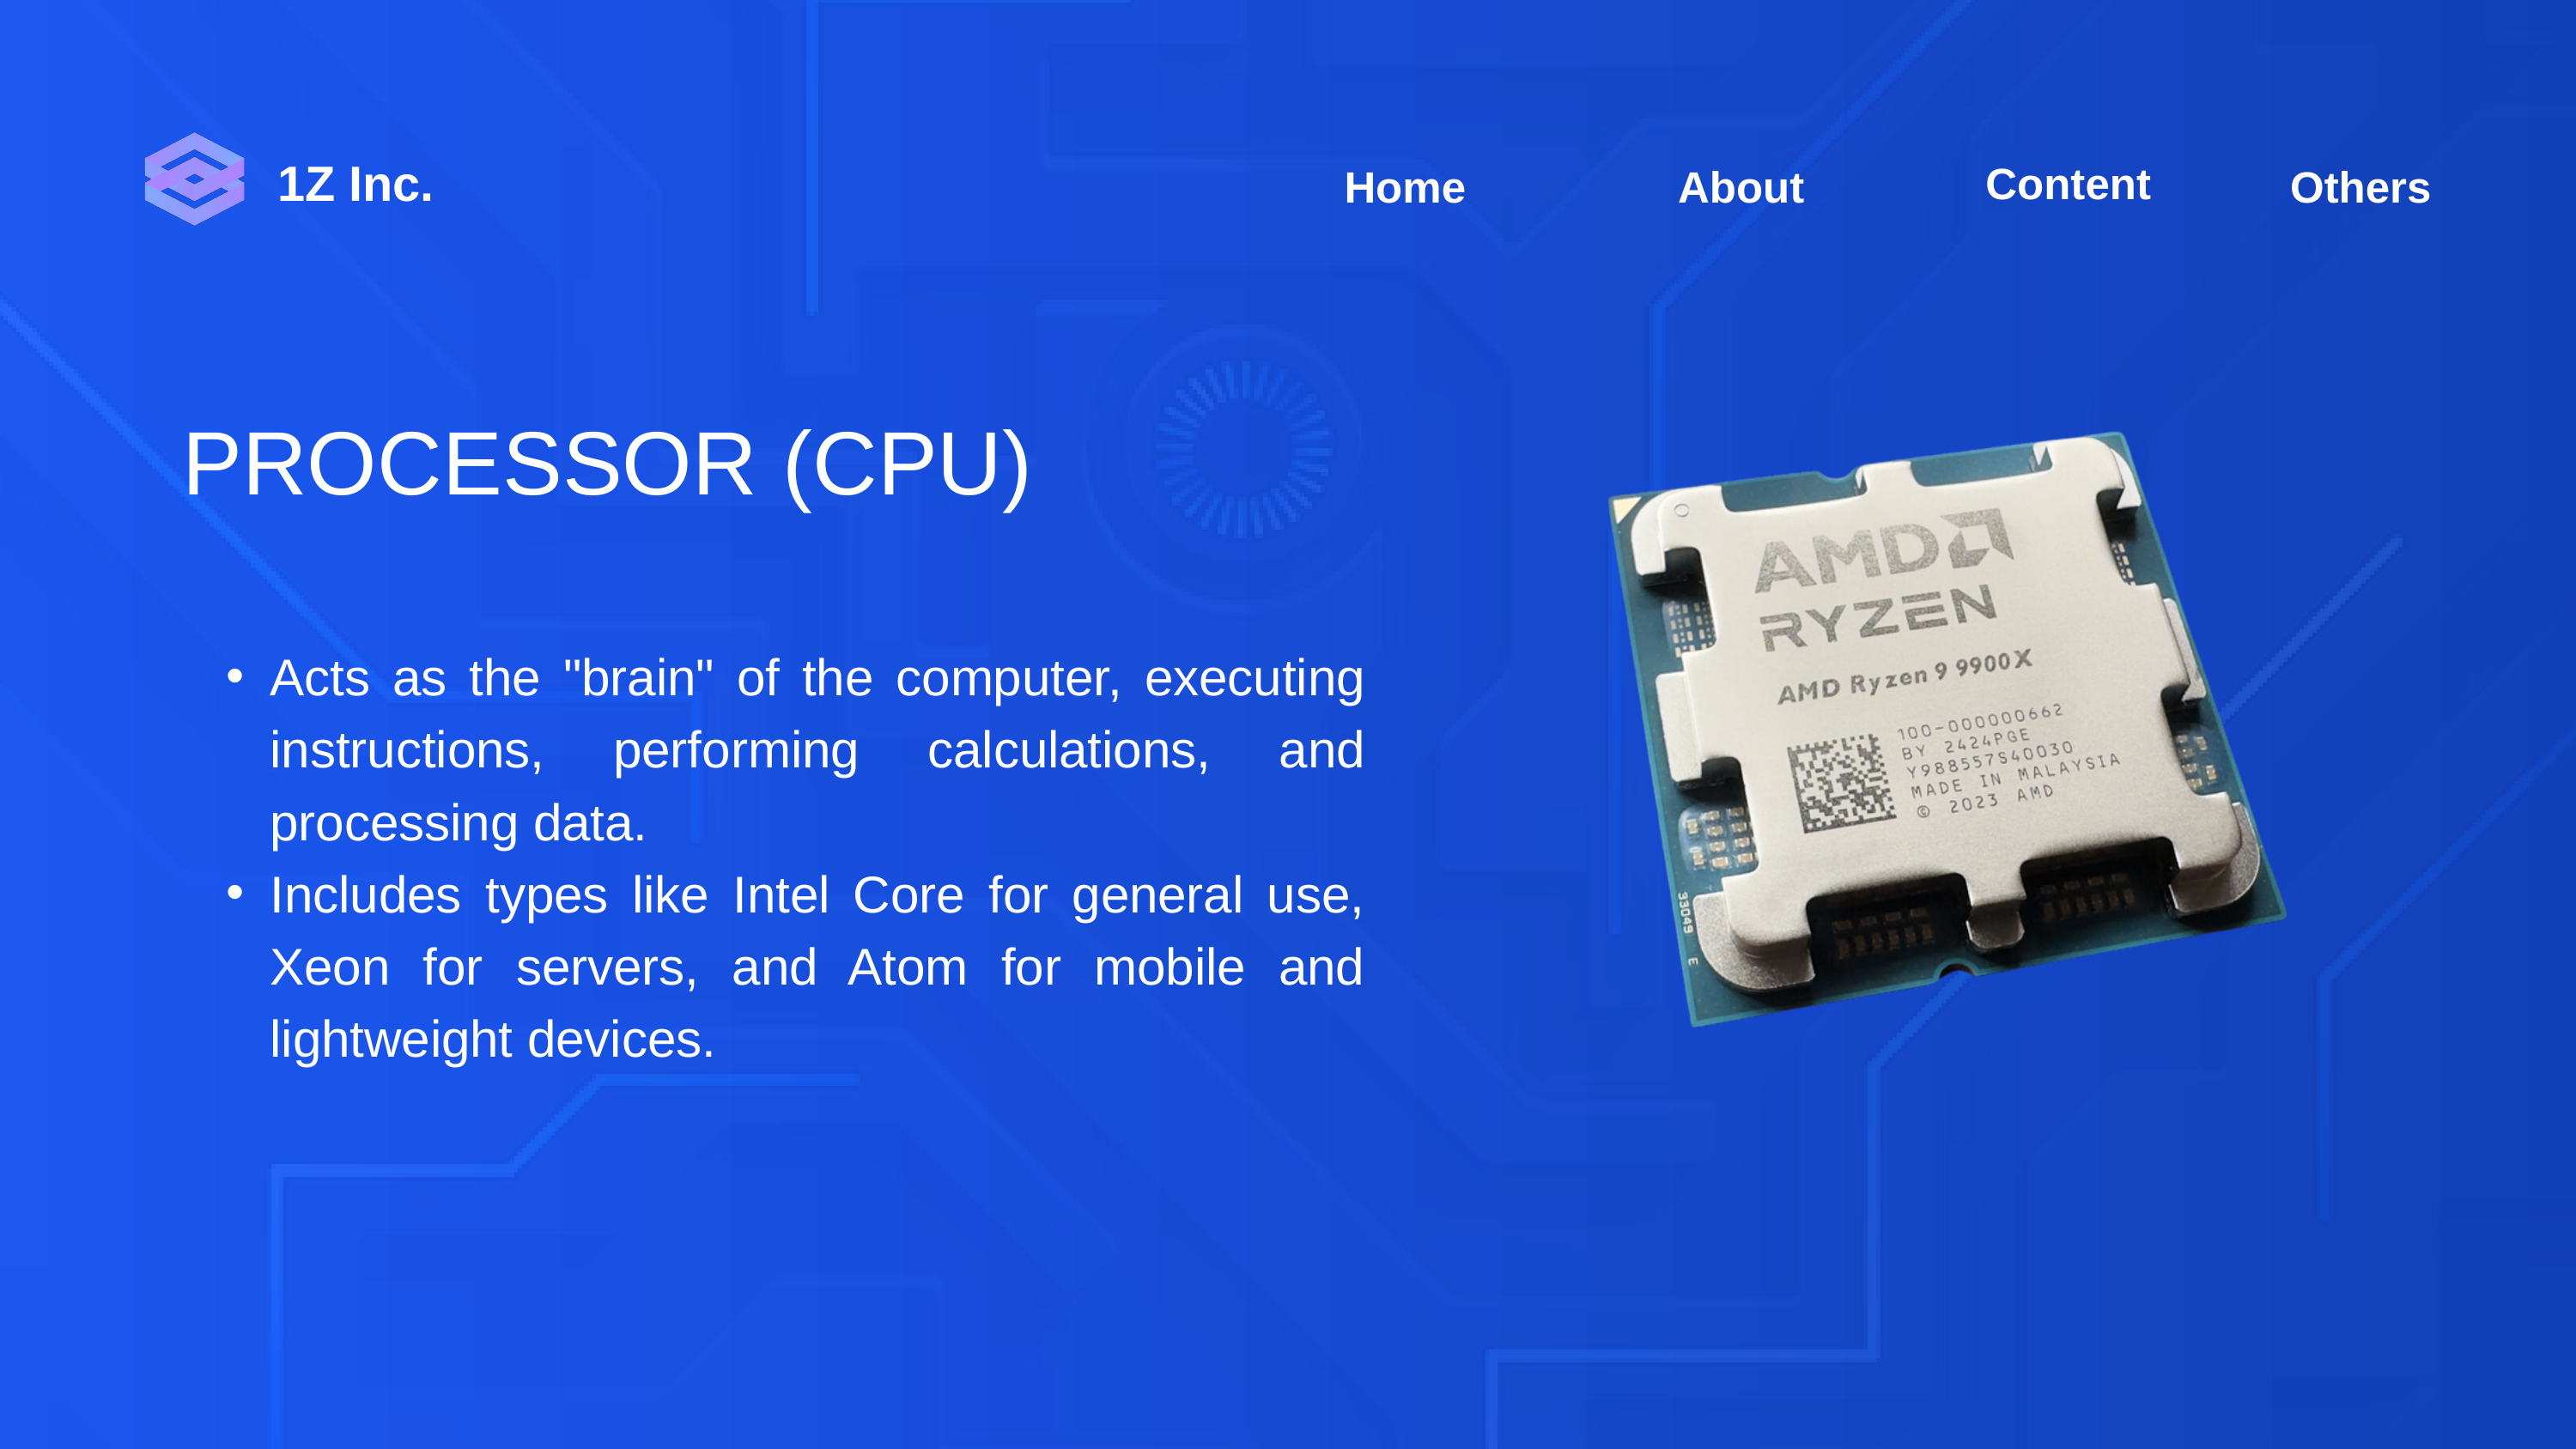

Content
Home
Others
About
1Z Inc.

PROCESSOR (CPU)
Acts as the "brain" of the computer, executing instructions, performing calculations, and processing data.
Includes types like Intel Core for general use, Xeon for servers, and Atom for mobile and lightweight devices.